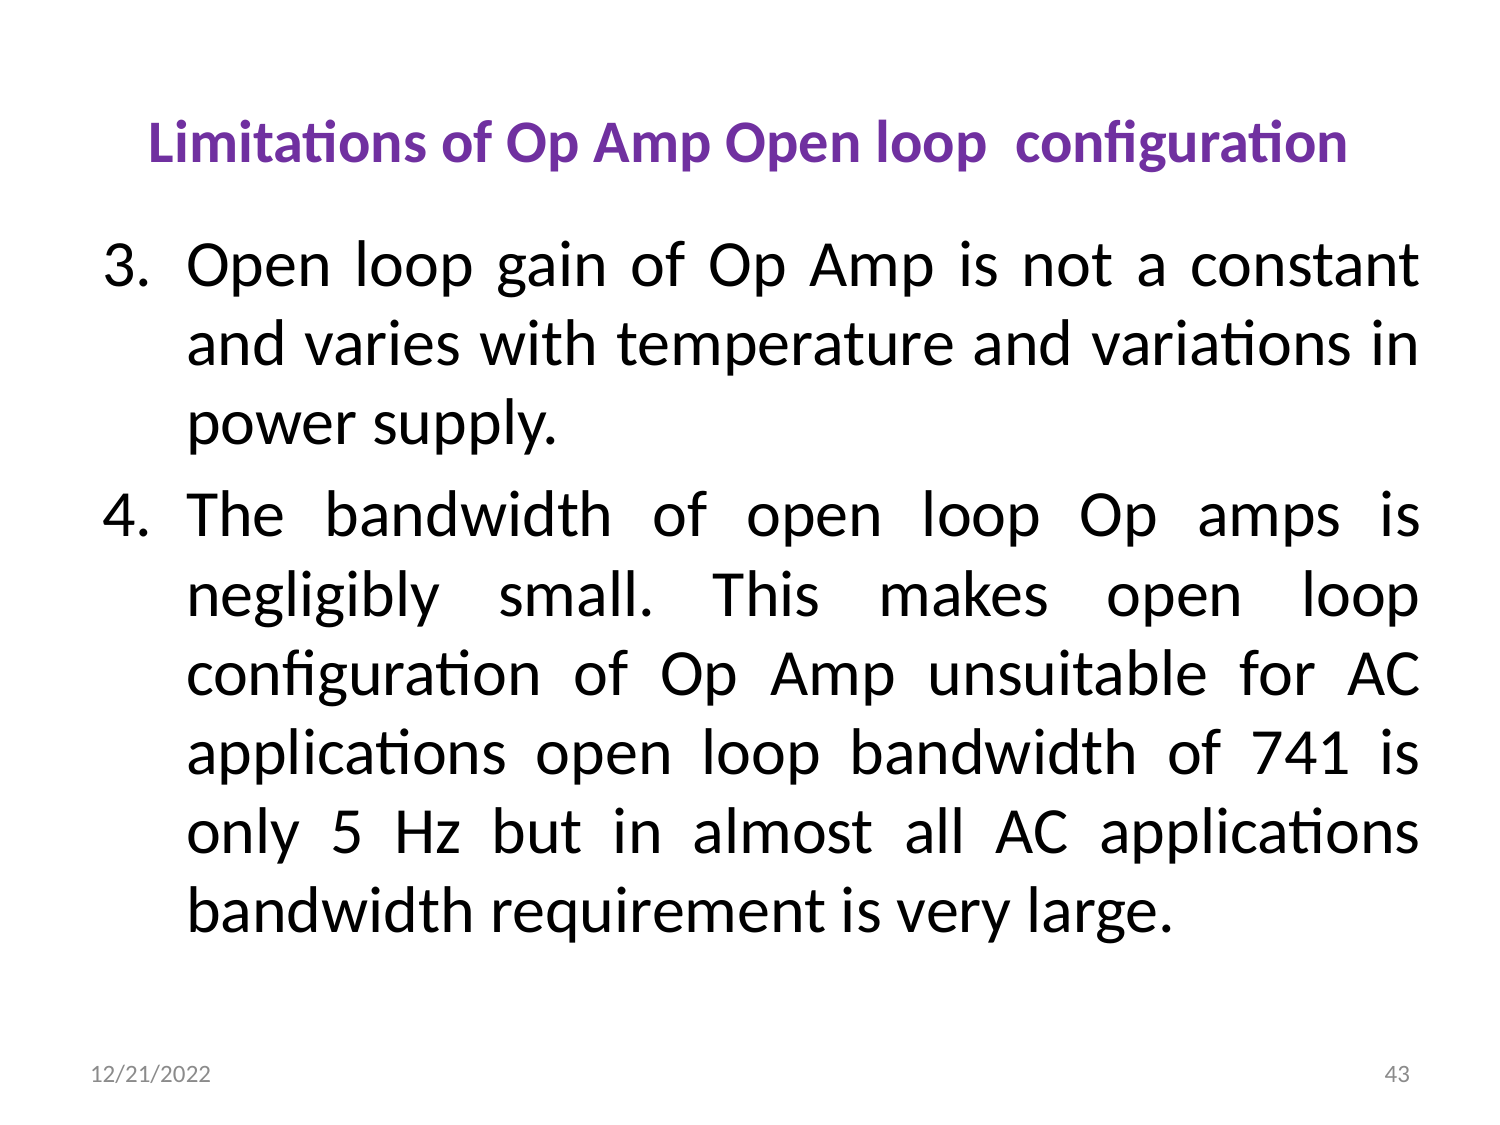

# Limitations of Op Amp Open loop  configuration
Open loop gain of Op Amp is not a constant and varies with temperature and variations in power supply.
The bandwidth of open loop Op amps is negligibly small. This makes open loop configuration of Op Amp unsuitable for AC applications open loop bandwidth of 741 is only 5 Hz but in almost all AC applications bandwidth requirement is very large.
12/21/2022
43